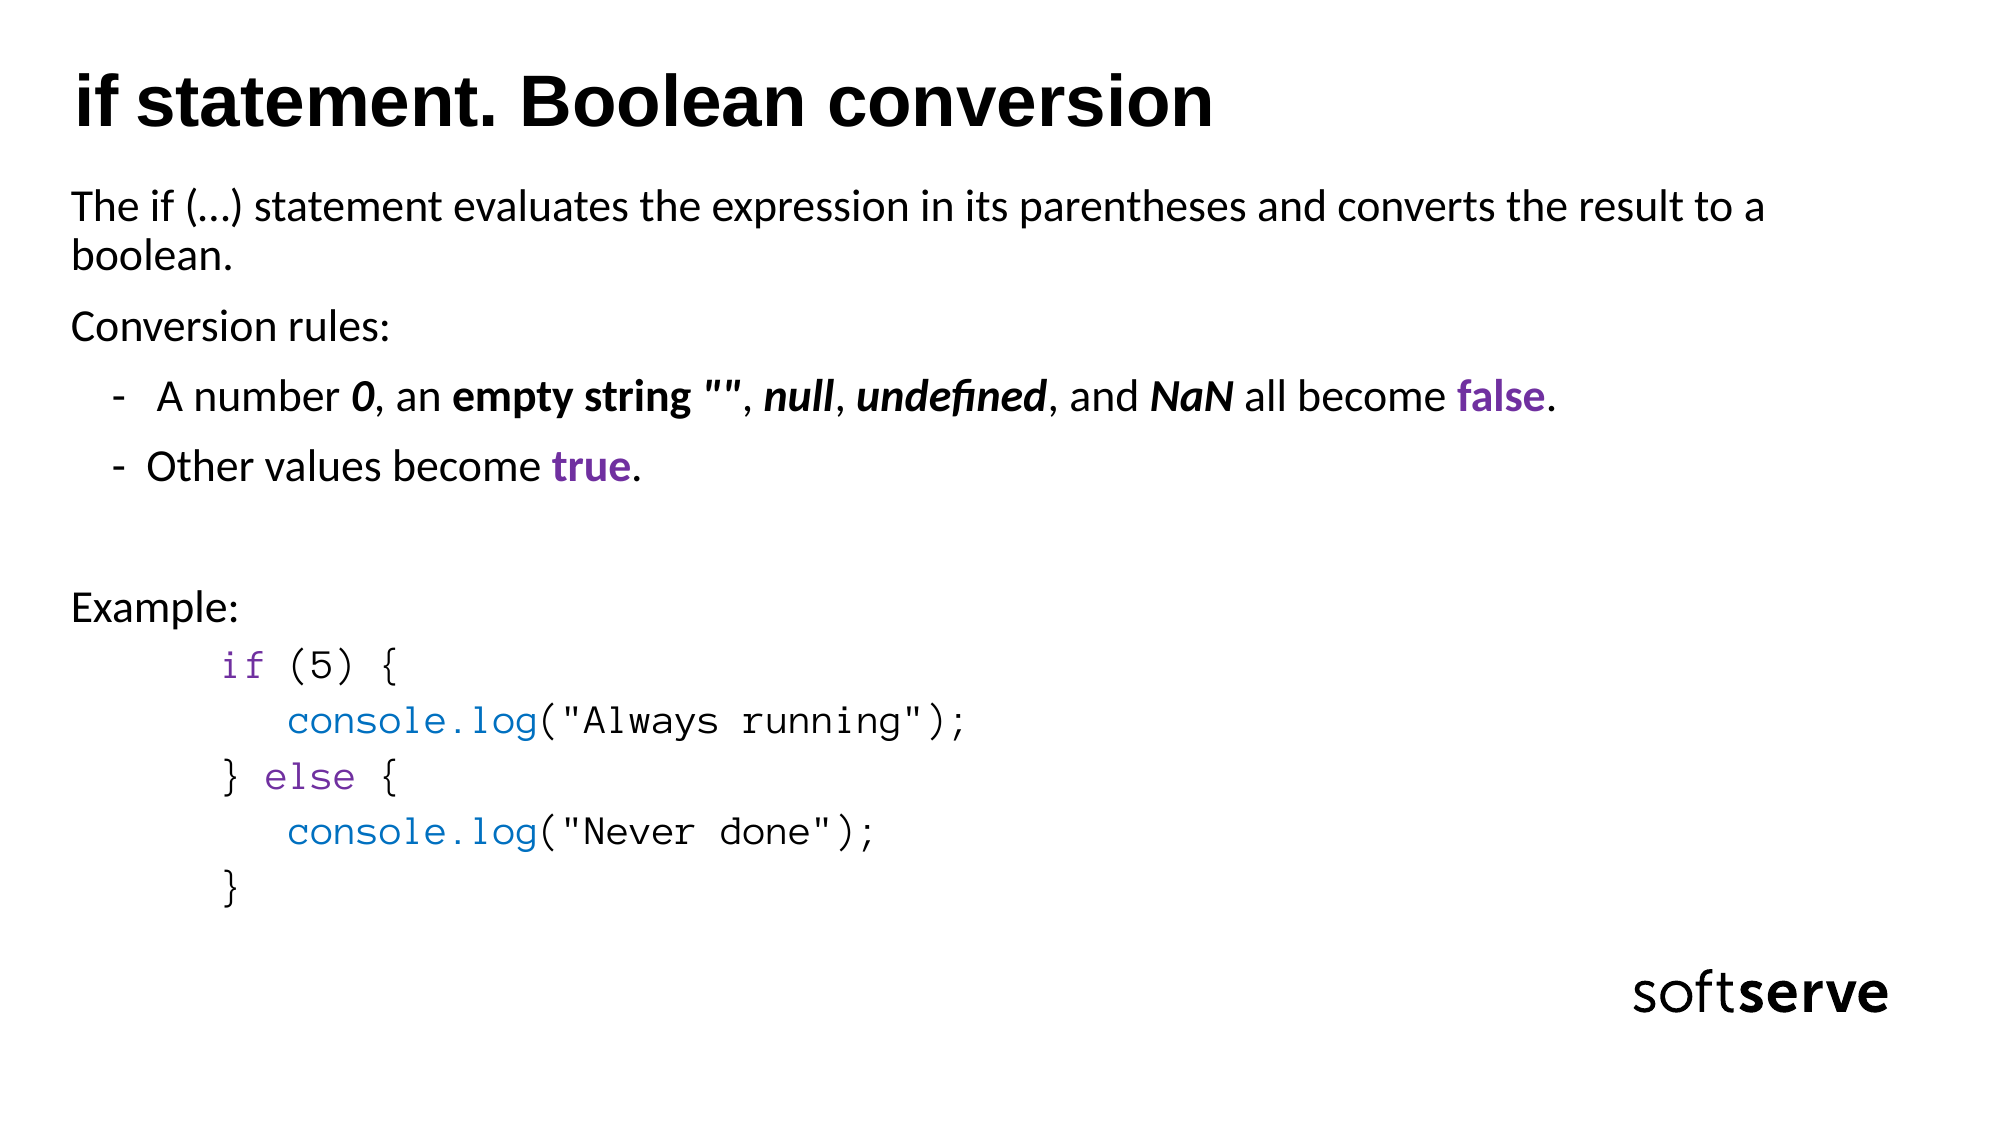

# if statement. Boolean conversion
The if (…) statement evaluates the expression in its parentheses and converts the result to a boolean.
Conversion rules:
    -   A number 0, an empty string "", null, undefined, and NaN all become false.
    -  Other values become true.

Example:
if (5) {
   console.log("Always running");
} else {
   console.log("Never done");
}